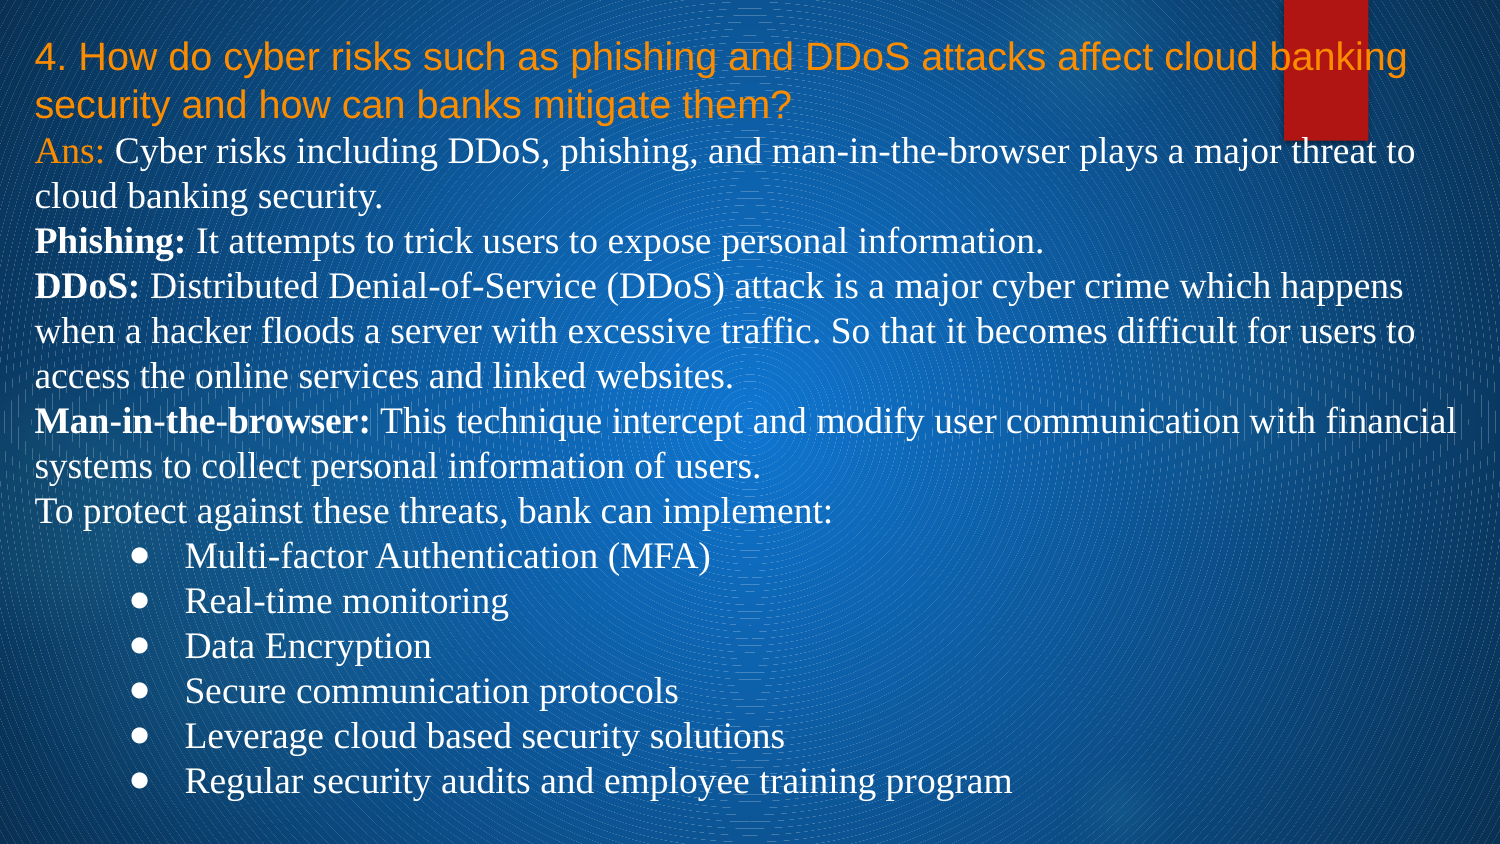

4. How do cyber risks such as phishing and DDoS attacks affect cloud banking security and how can banks mitigate them?
Ans: Cyber risks including DDoS, phishing, and man-in-the-browser plays a major threat to cloud banking security.
Phishing: It attempts to trick users to expose personal information.
DDoS: Distributed Denial-of-Service (DDoS) attack is a major cyber crime which happens when a hacker floods a server with excessive traffic. So that it becomes difficult for users to access the online services and linked websites.
Man-in-the-browser: This technique intercept and modify user communication with financial systems to collect personal information of users.
To protect against these threats, bank can implement:
Multi-factor Authentication (MFA)
Real-time monitoring
Data Encryption
Secure communication protocols
Leverage cloud based security solutions
Regular security audits and employee training program